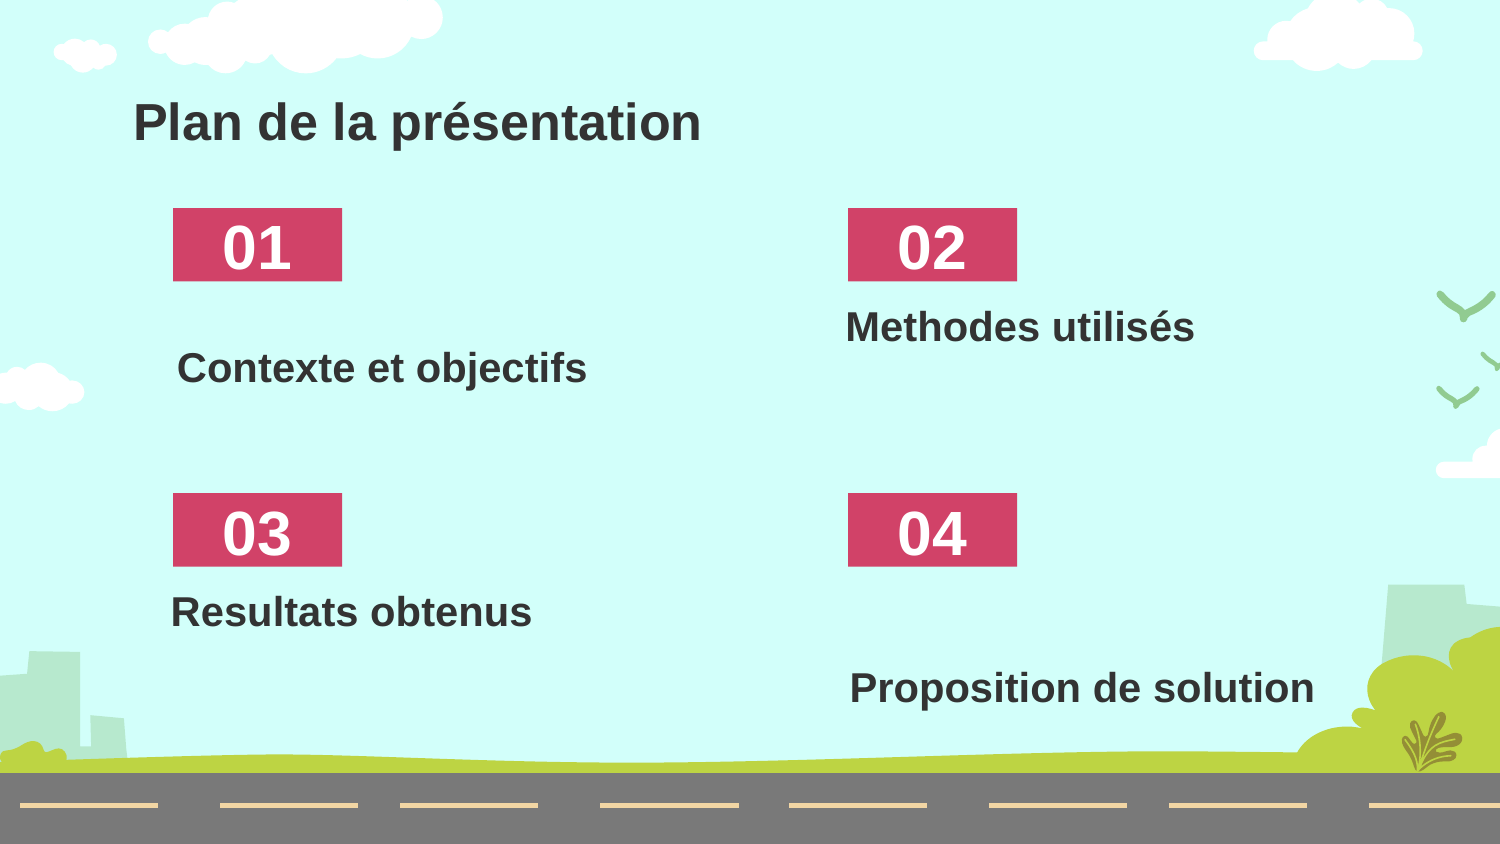

# Plan de la présentation
01
02
Methodes utilisés
Contexte et objectifs
03
04
Resultats obtenus
Proposition de solution